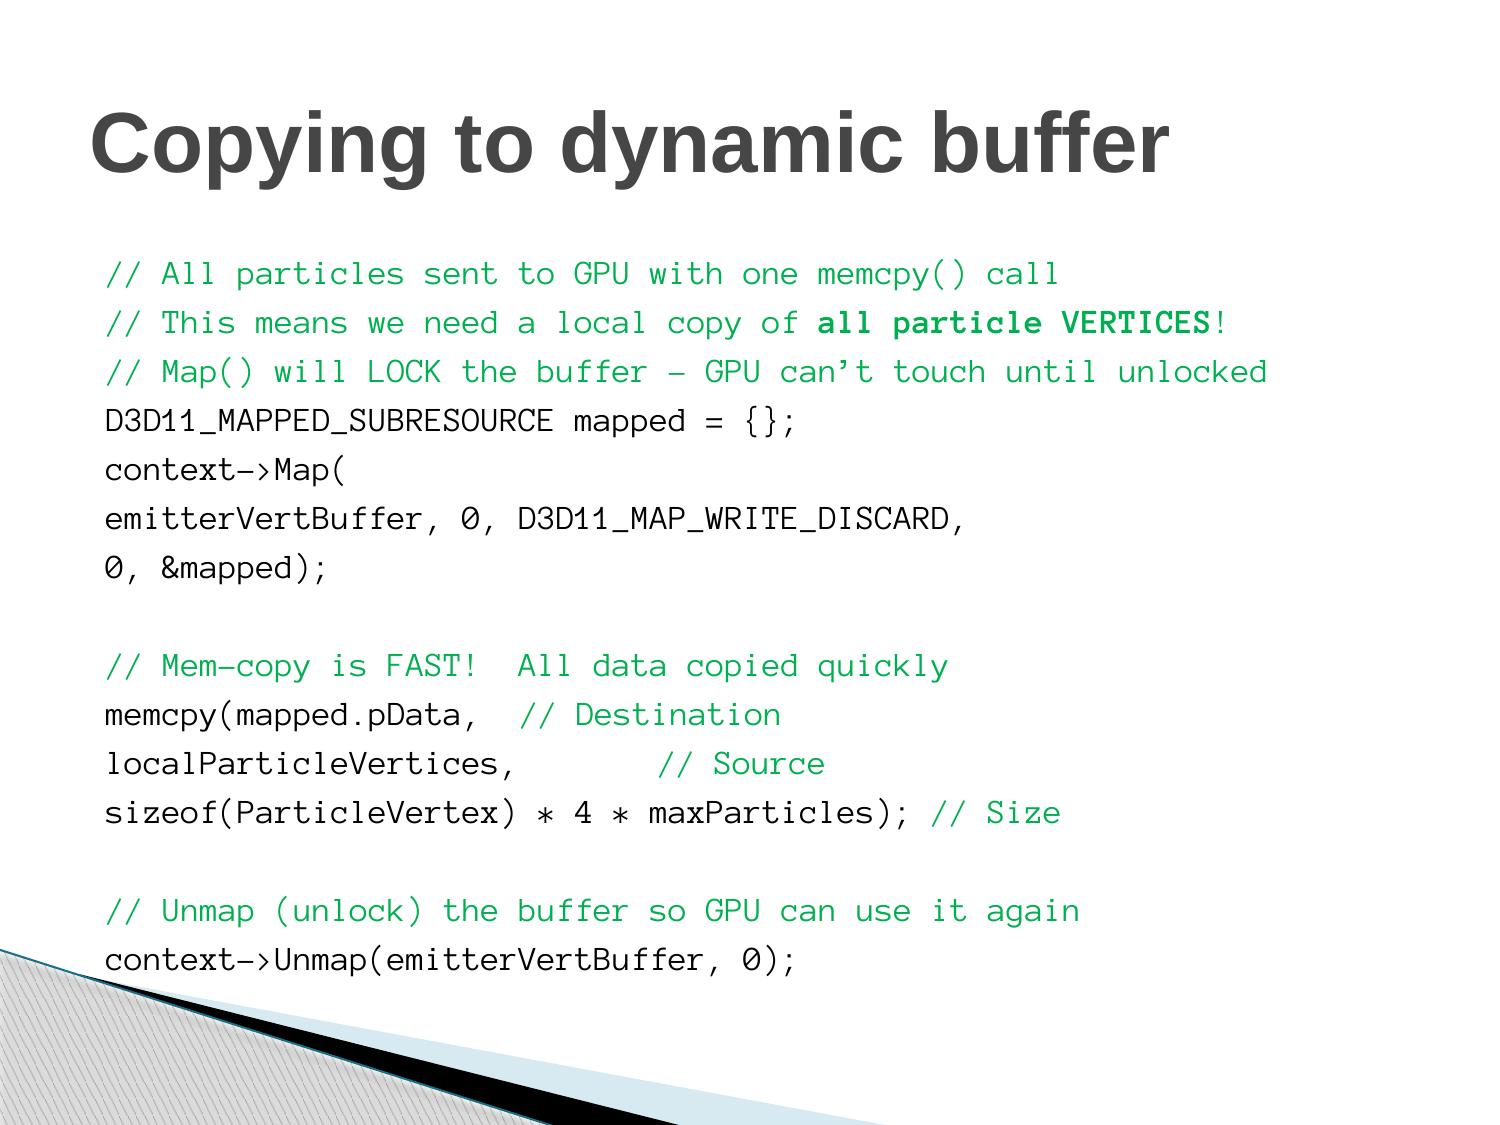

# Copying to dynamic buffer
// All particles sent to GPU with one memcpy() call
// This means we need a local copy of all particle VERTICES!
// Map() will LOCK the buffer – GPU can’t touch until unlocked
D3D11_MAPPED_SUBRESOURCE mapped = {};
context->Map(
	emitterVertBuffer, 0, D3D11_MAP_WRITE_DISCARD,
	0, &mapped);

// Mem-copy is FAST!  All data copied quickly
memcpy(mapped.pData,  		// Destination
	localParticleVertices, 	// Source
	sizeof(ParticleVertex) * 4 * maxParticles); // Size

// Unmap (unlock) the buffer so GPU can use it again
context->Unmap(emitterVertBuffer, 0);